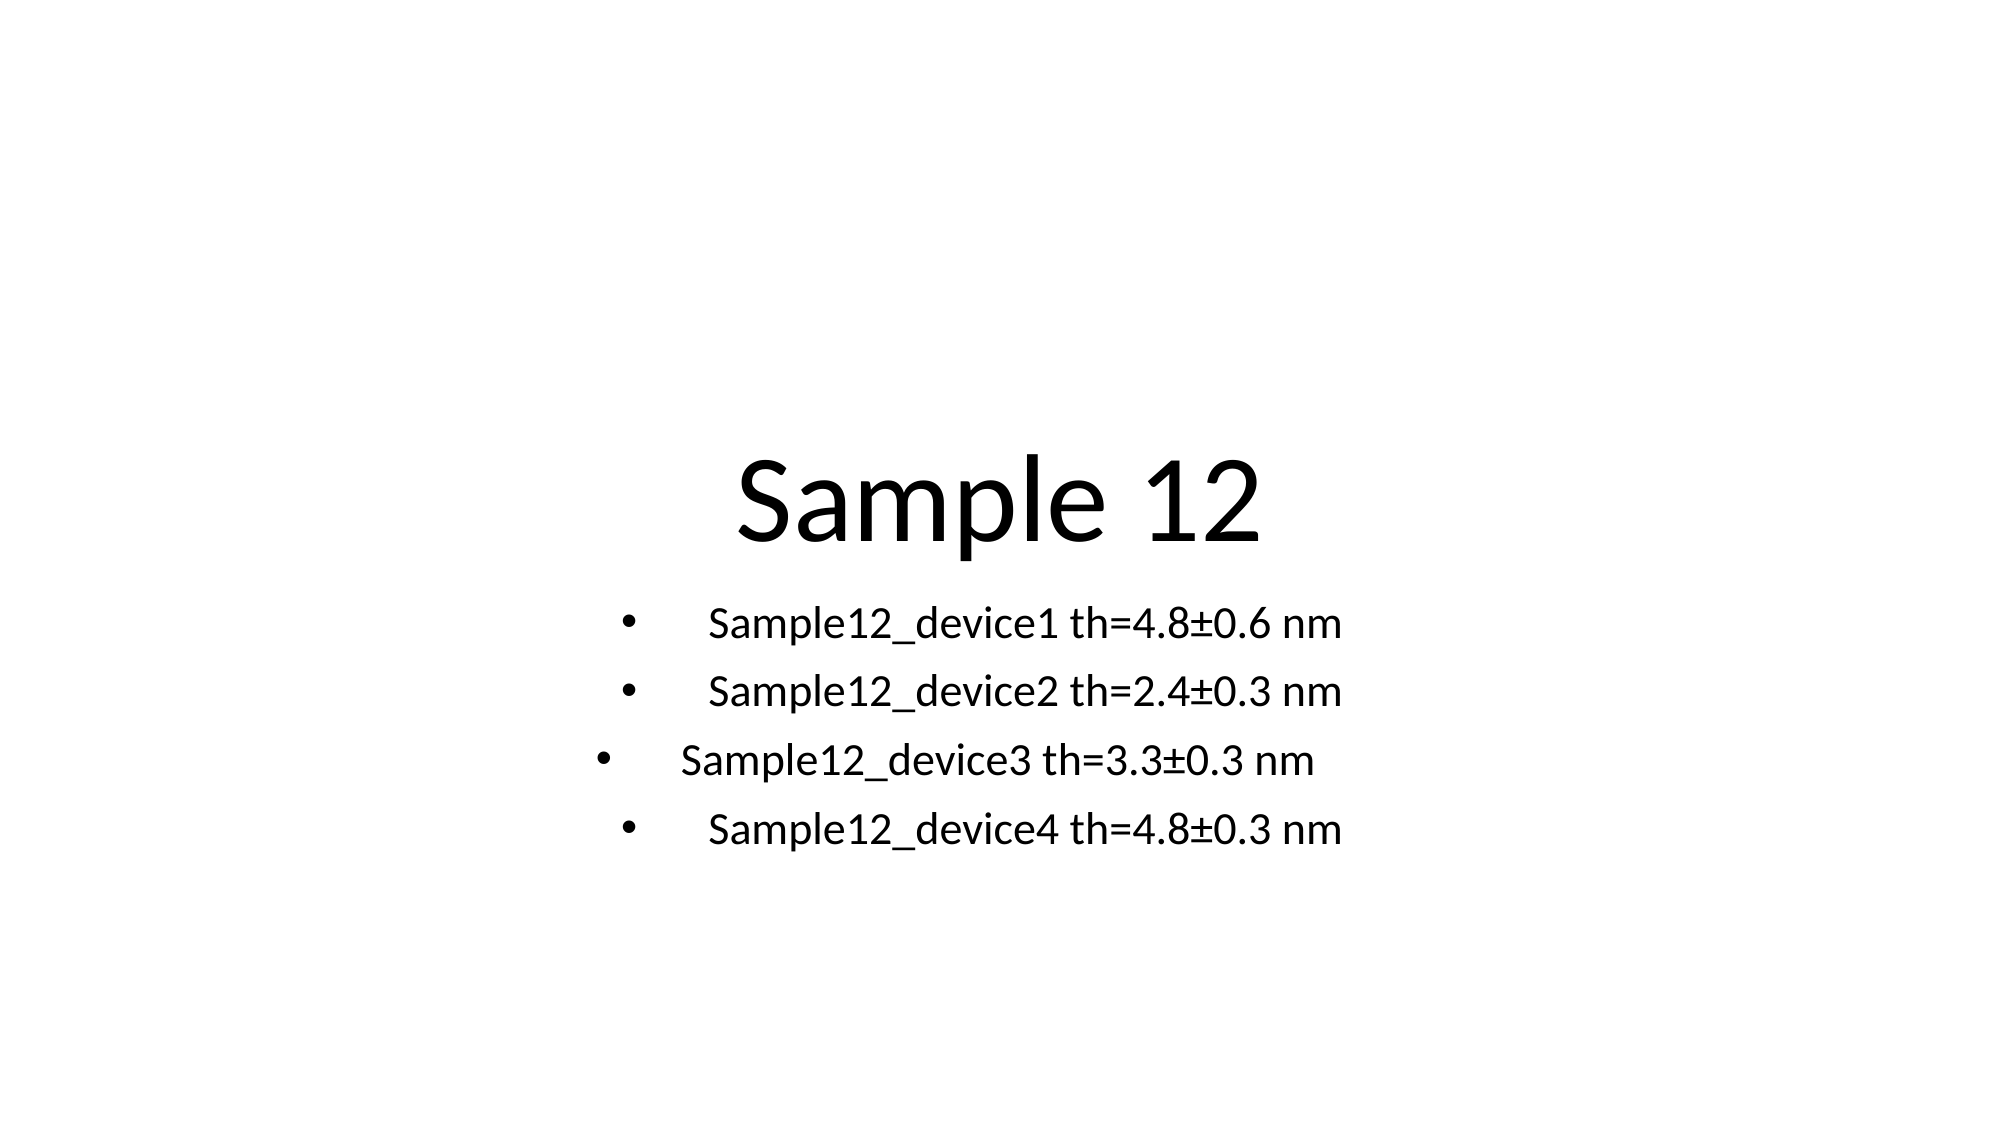

# Sample 12
Sample12_device1 th=4.8±0.6 nm
Sample12_device2 th=2.4±0.3 nm
Sample12_device3 th=3.3±0.3 nm
Sample12_device4 th=4.8±0.3 nm